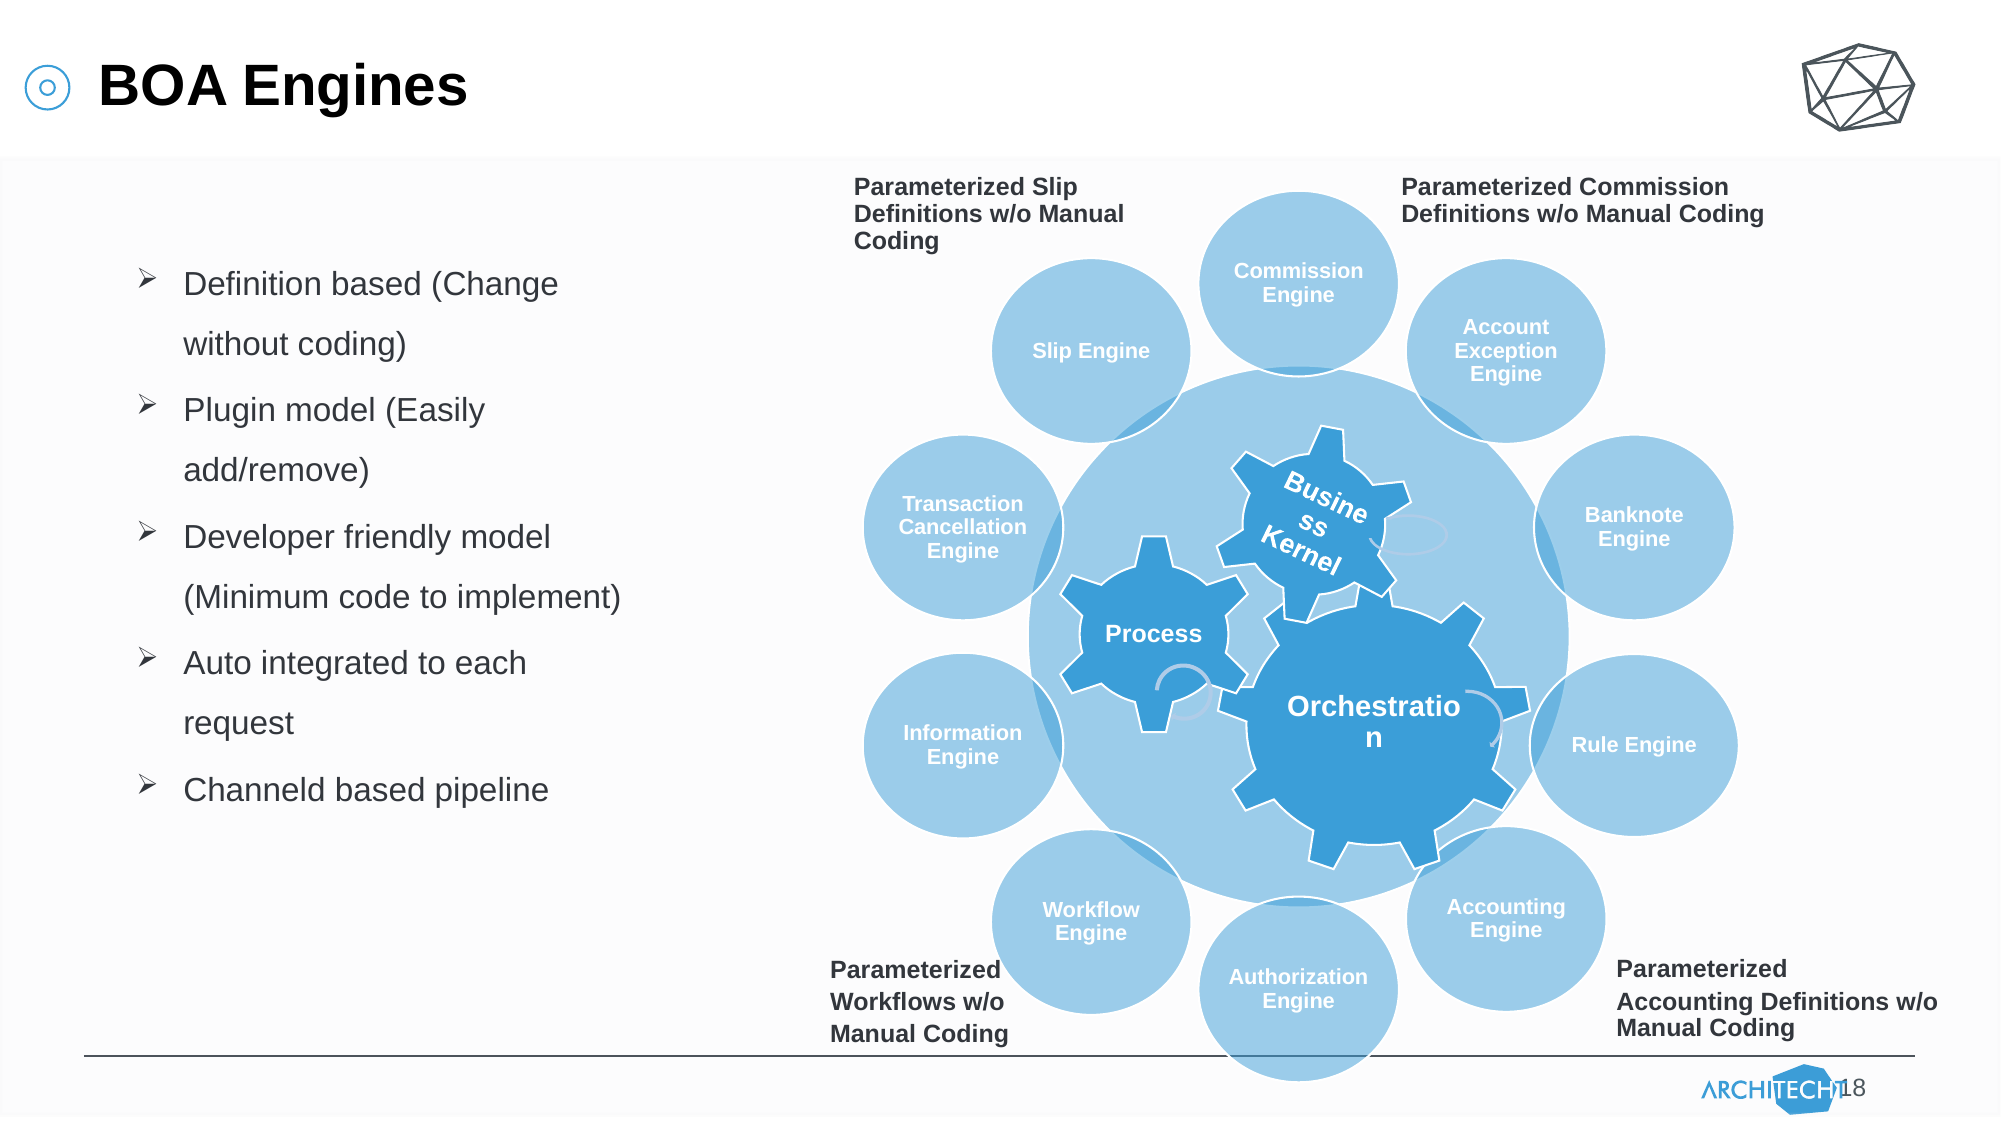

BOA Engines

Commission Engine
Account Exception Engine
Banknote Engine
Rule Engine
Accounting Engine
Authorization Engine
Workflow Engine
Information Engine
Transaction Cancellation Engine
Slip Engine
Parameterized Slip Definitions w/o Manual Coding

Parameterized Commission Definitions w/o Manual Coding

Definition based (Change without coding)
Plugin model (Easily add/remove)
Developer friendly model (Minimum code to implement)
Auto integrated to each request
Channeld based pipeline
Orchestration
Process
Business Kernel
Parameterized
Accounting Definitions w/o Manual Coding

Parameterized
Workflows w/o
Manual Coding